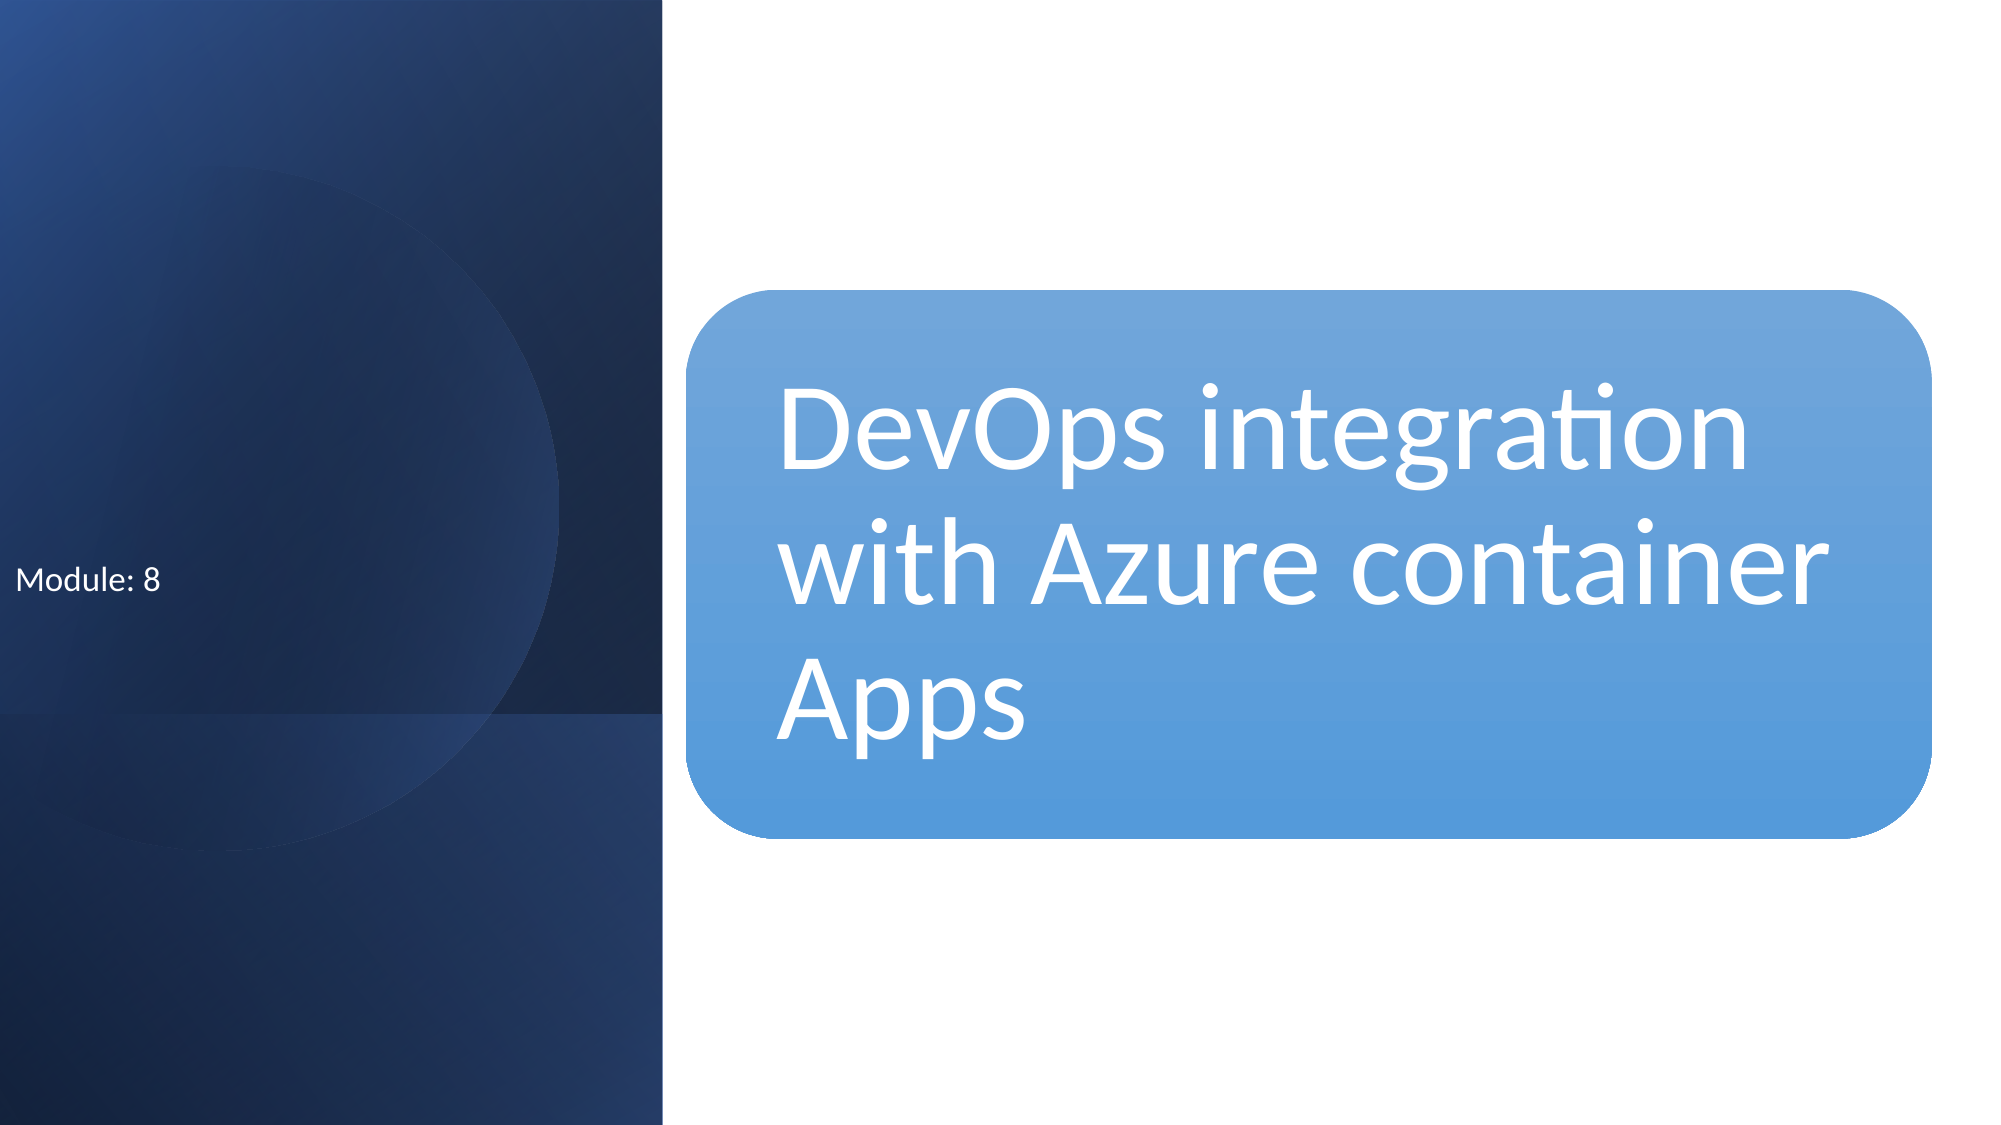

DevOps integration with Azure container Apps

# Module: 8